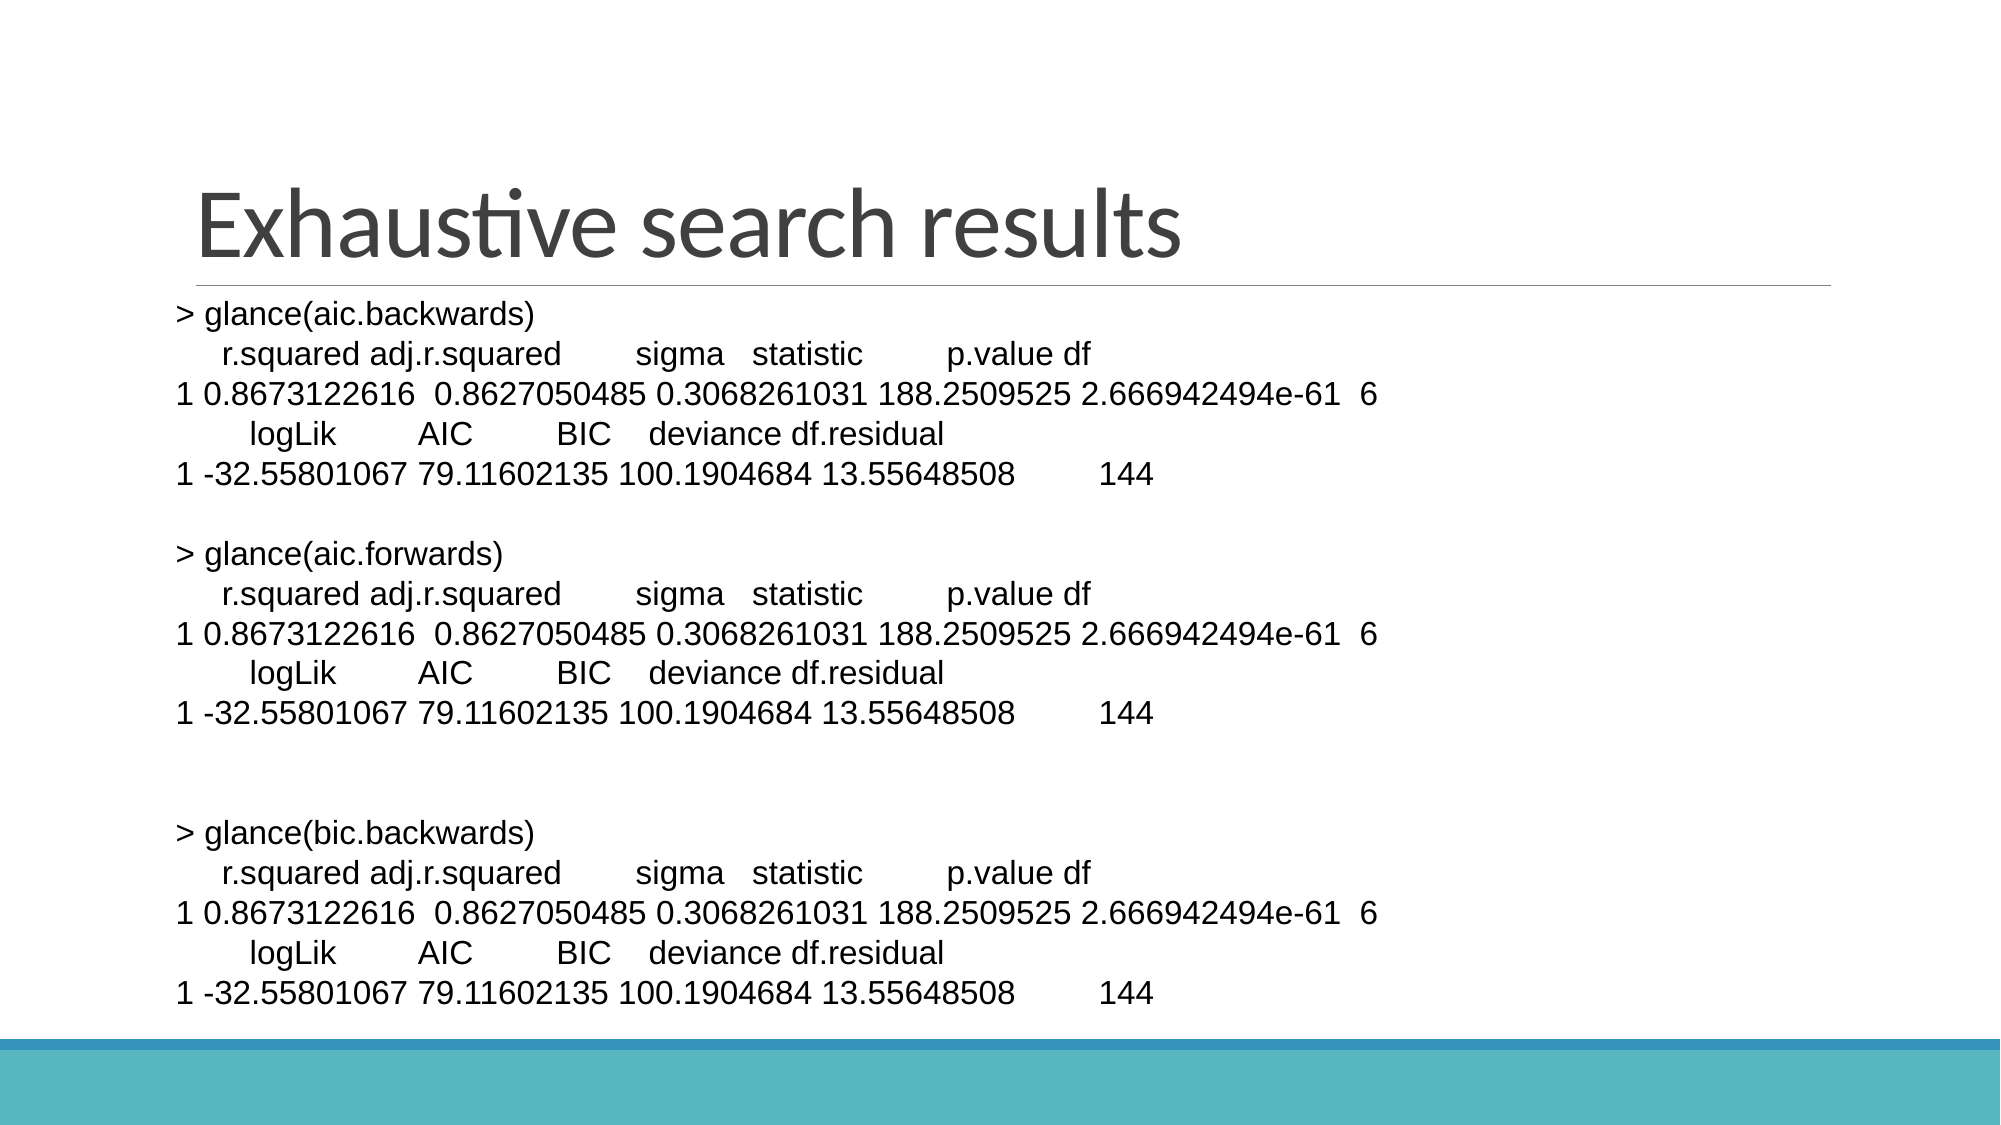

# Exhaustive search results
> glance(aic.backwards)
     r.squared adj.r.squared        sigma   statistic         p.value df
1 0.8673122616  0.8627050485 0.3068261031 188.2509525 2.666942494e-61  6
        logLik         AIC         BIC    deviance df.residual
1 -32.55801067 79.11602135 100.1904684 13.55648508         144
> glance(aic.forwards)
     r.squared adj.r.squared        sigma   statistic         p.value df
1 0.8673122616  0.8627050485 0.3068261031 188.2509525 2.666942494e-61  6
        logLik         AIC         BIC    deviance df.residual
1 -32.55801067 79.11602135 100.1904684 13.55648508         144

> glance(bic.backwards)
     r.squared adj.r.squared        sigma   statistic         p.value df
1 0.8673122616  0.8627050485 0.3068261031 188.2509525 2.666942494e-61  6
        logLik         AIC         BIC    deviance df.residual
1 -32.55801067 79.11602135 100.1904684 13.55648508         144